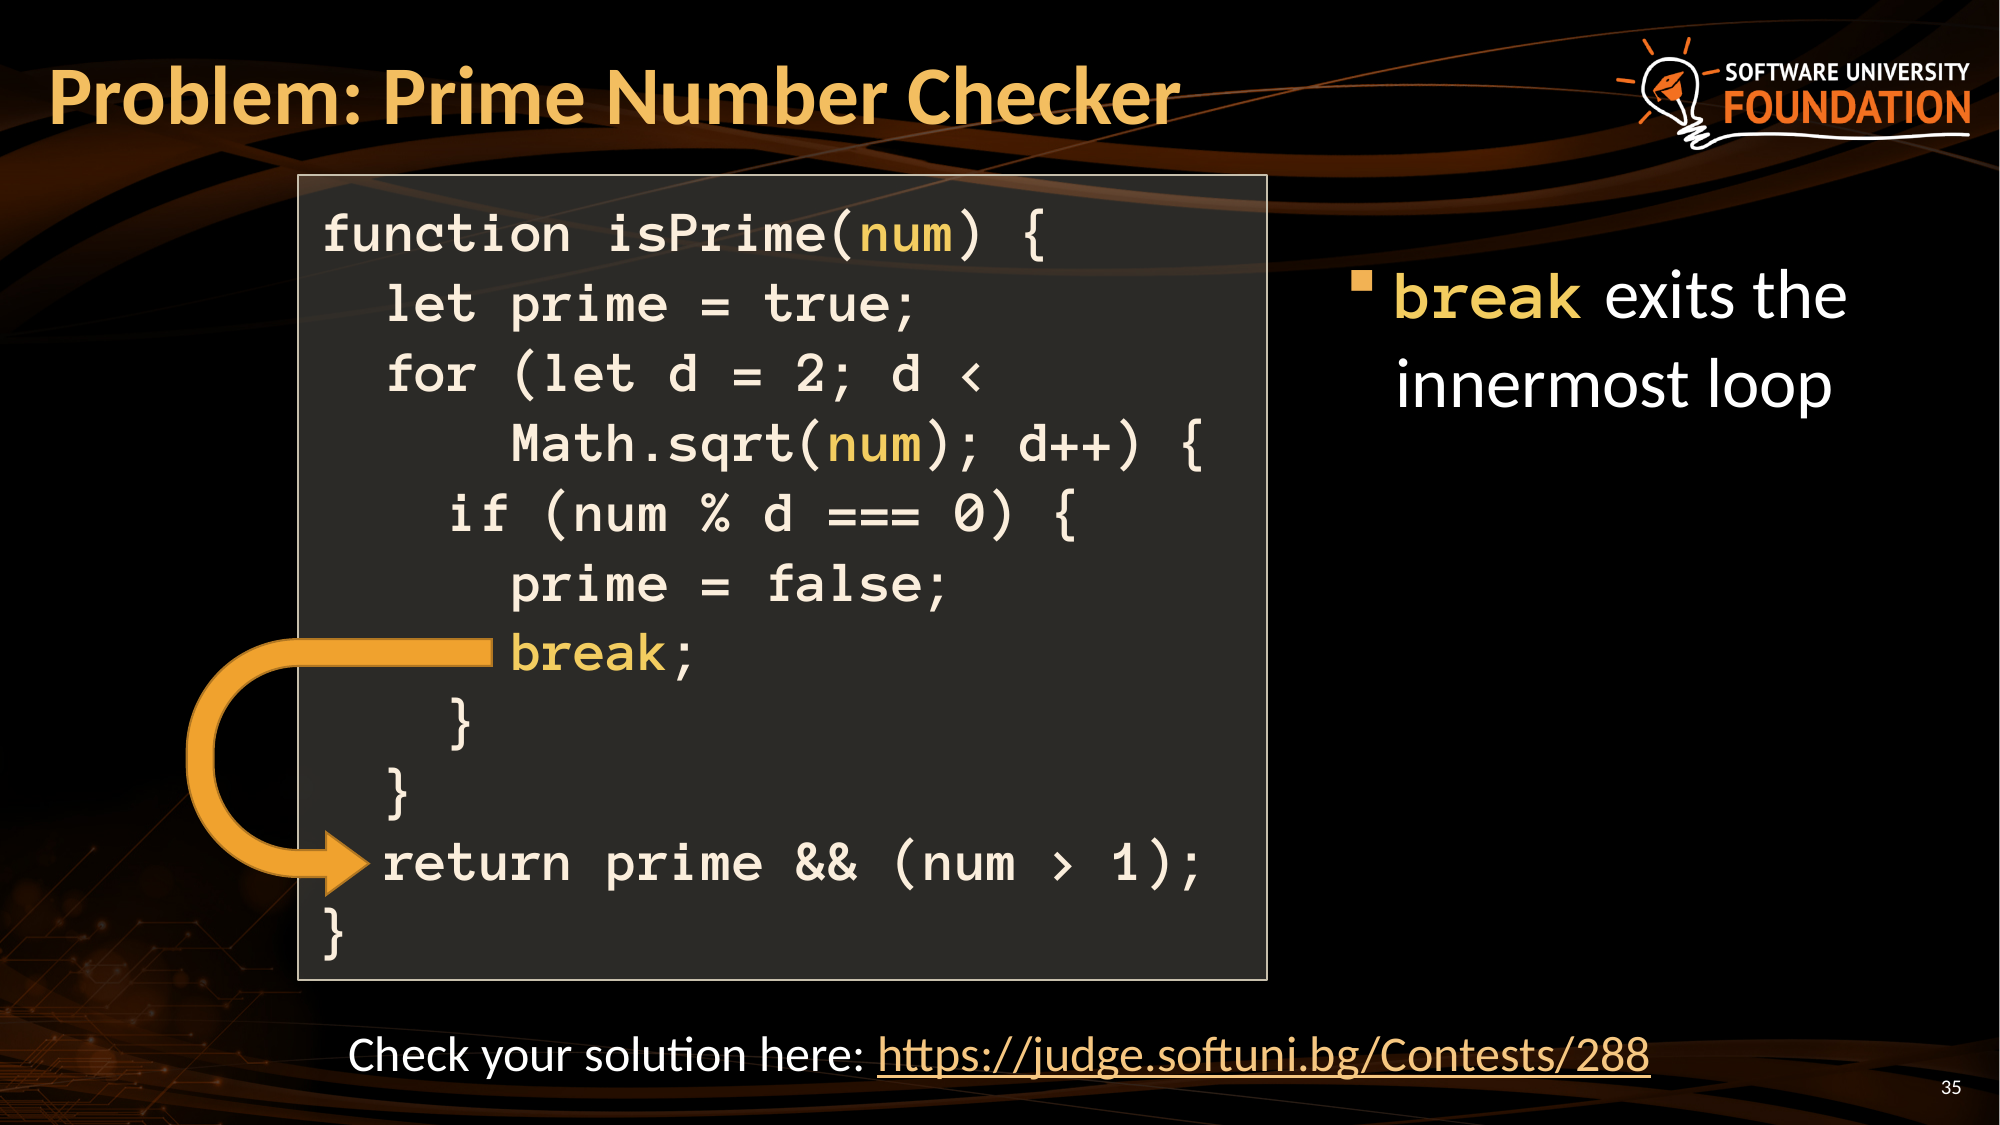

# Problem: Prime Number Checker
function isPrime(num) {
  let prime = true;
  for (let d = 2; d <
      Math.sqrt(num); d++) {
    if (num % d === 0) {
      prime = false;
      break;
    }
  }
  return prime && (num > 1);
}
break exits the innermost loop

Check your solution here: https://judge.softuni.bg/Contests/288
35